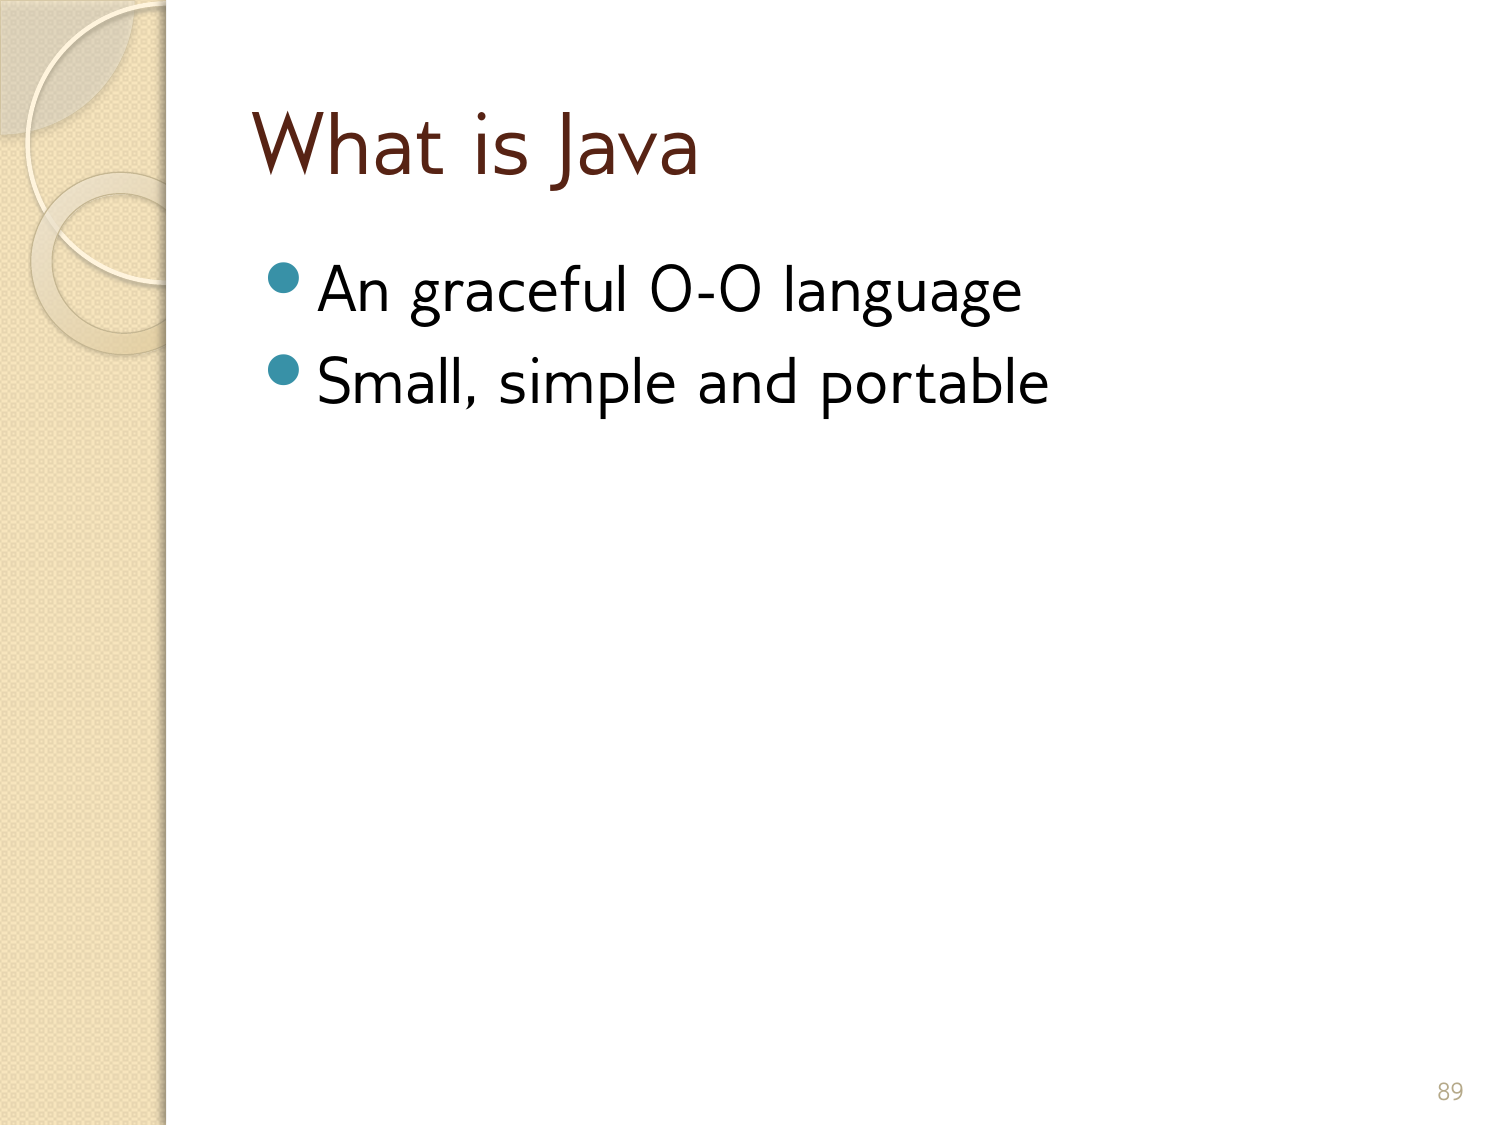

# What is Java
An graceful O-O language
Small, simple and portable
89